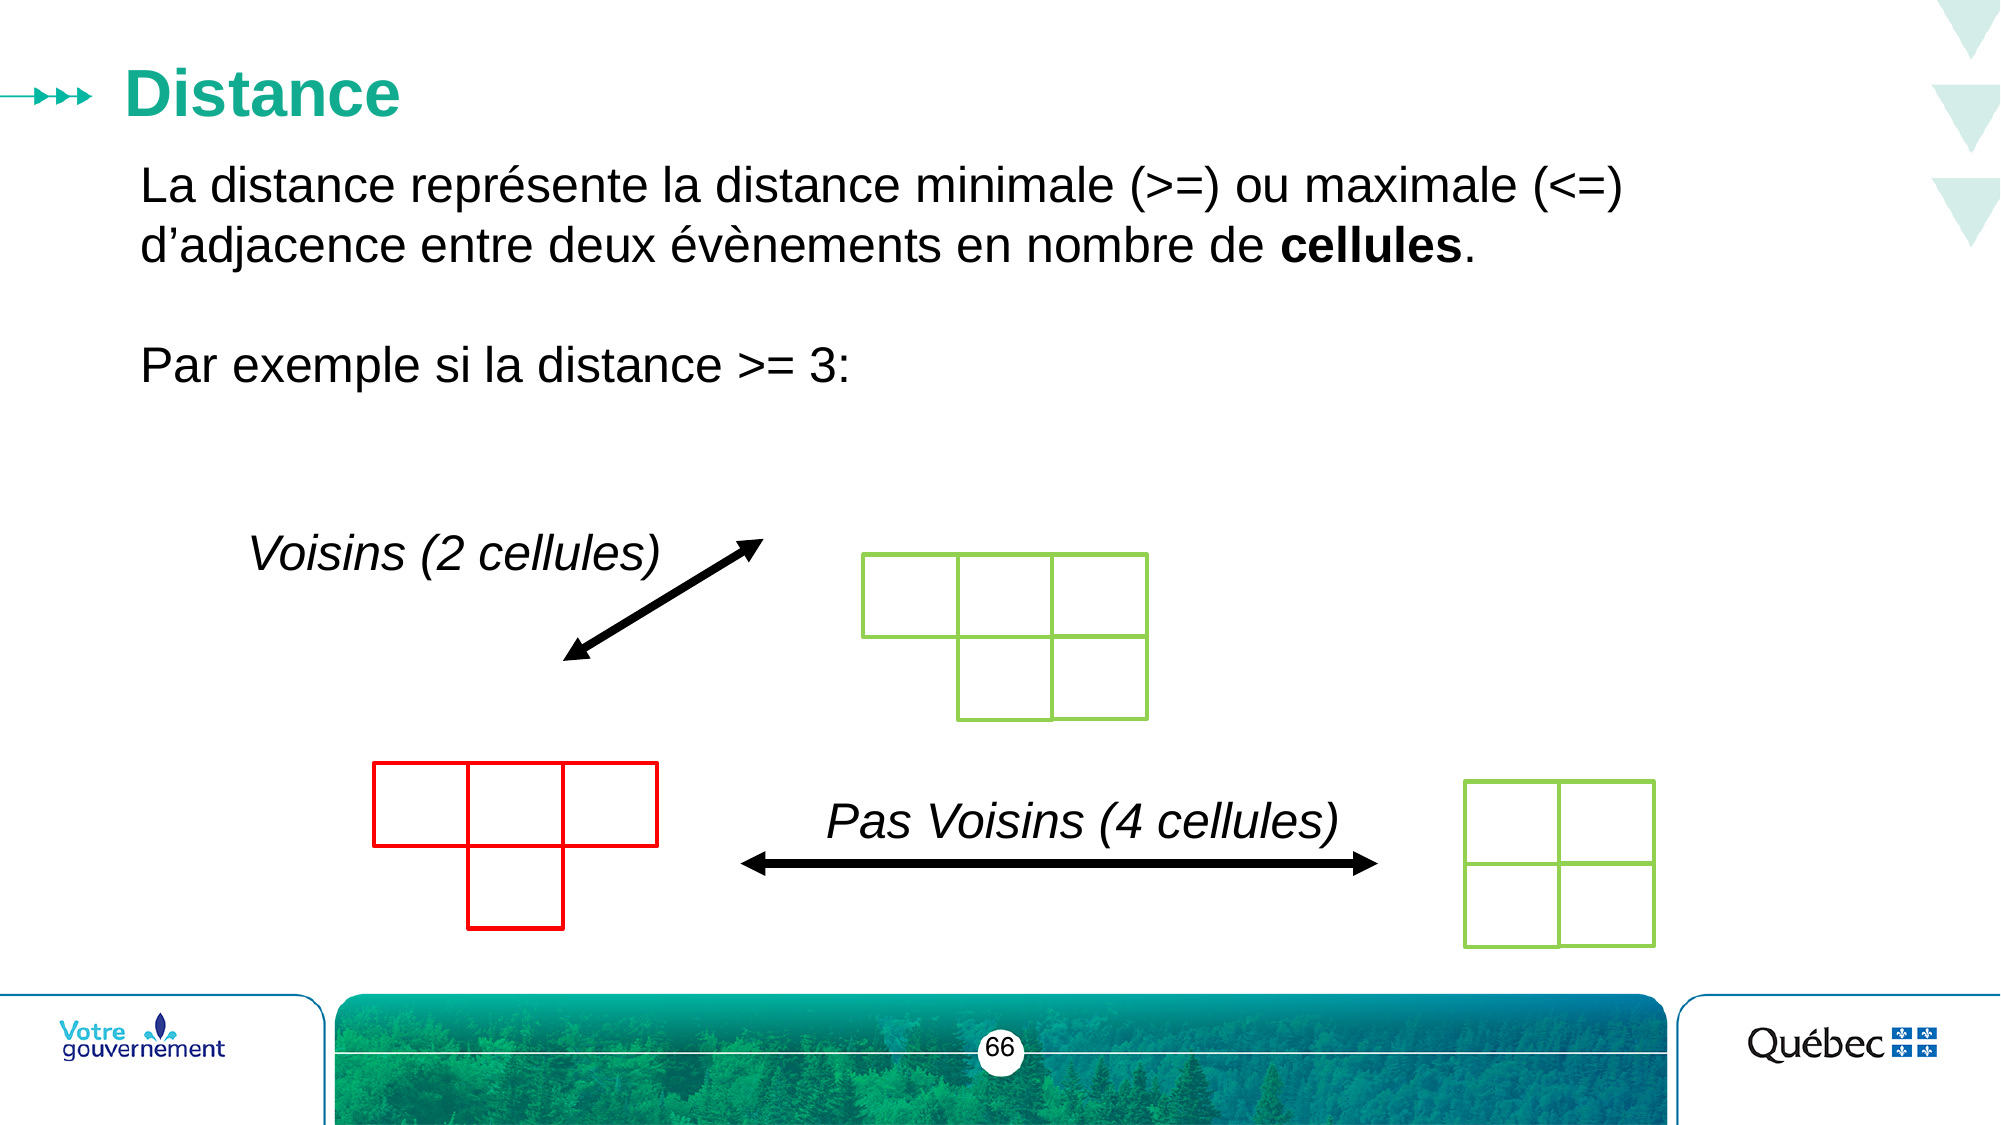

# Distance
La distance représente la distance minimale (>=) ou maximale (<=) d’adjacence entre deux évènements en nombre de cellules.

Par exemple si la distance >= 3:

Voisins (2 cellules)

Pas Voisins (4 cellules)

66